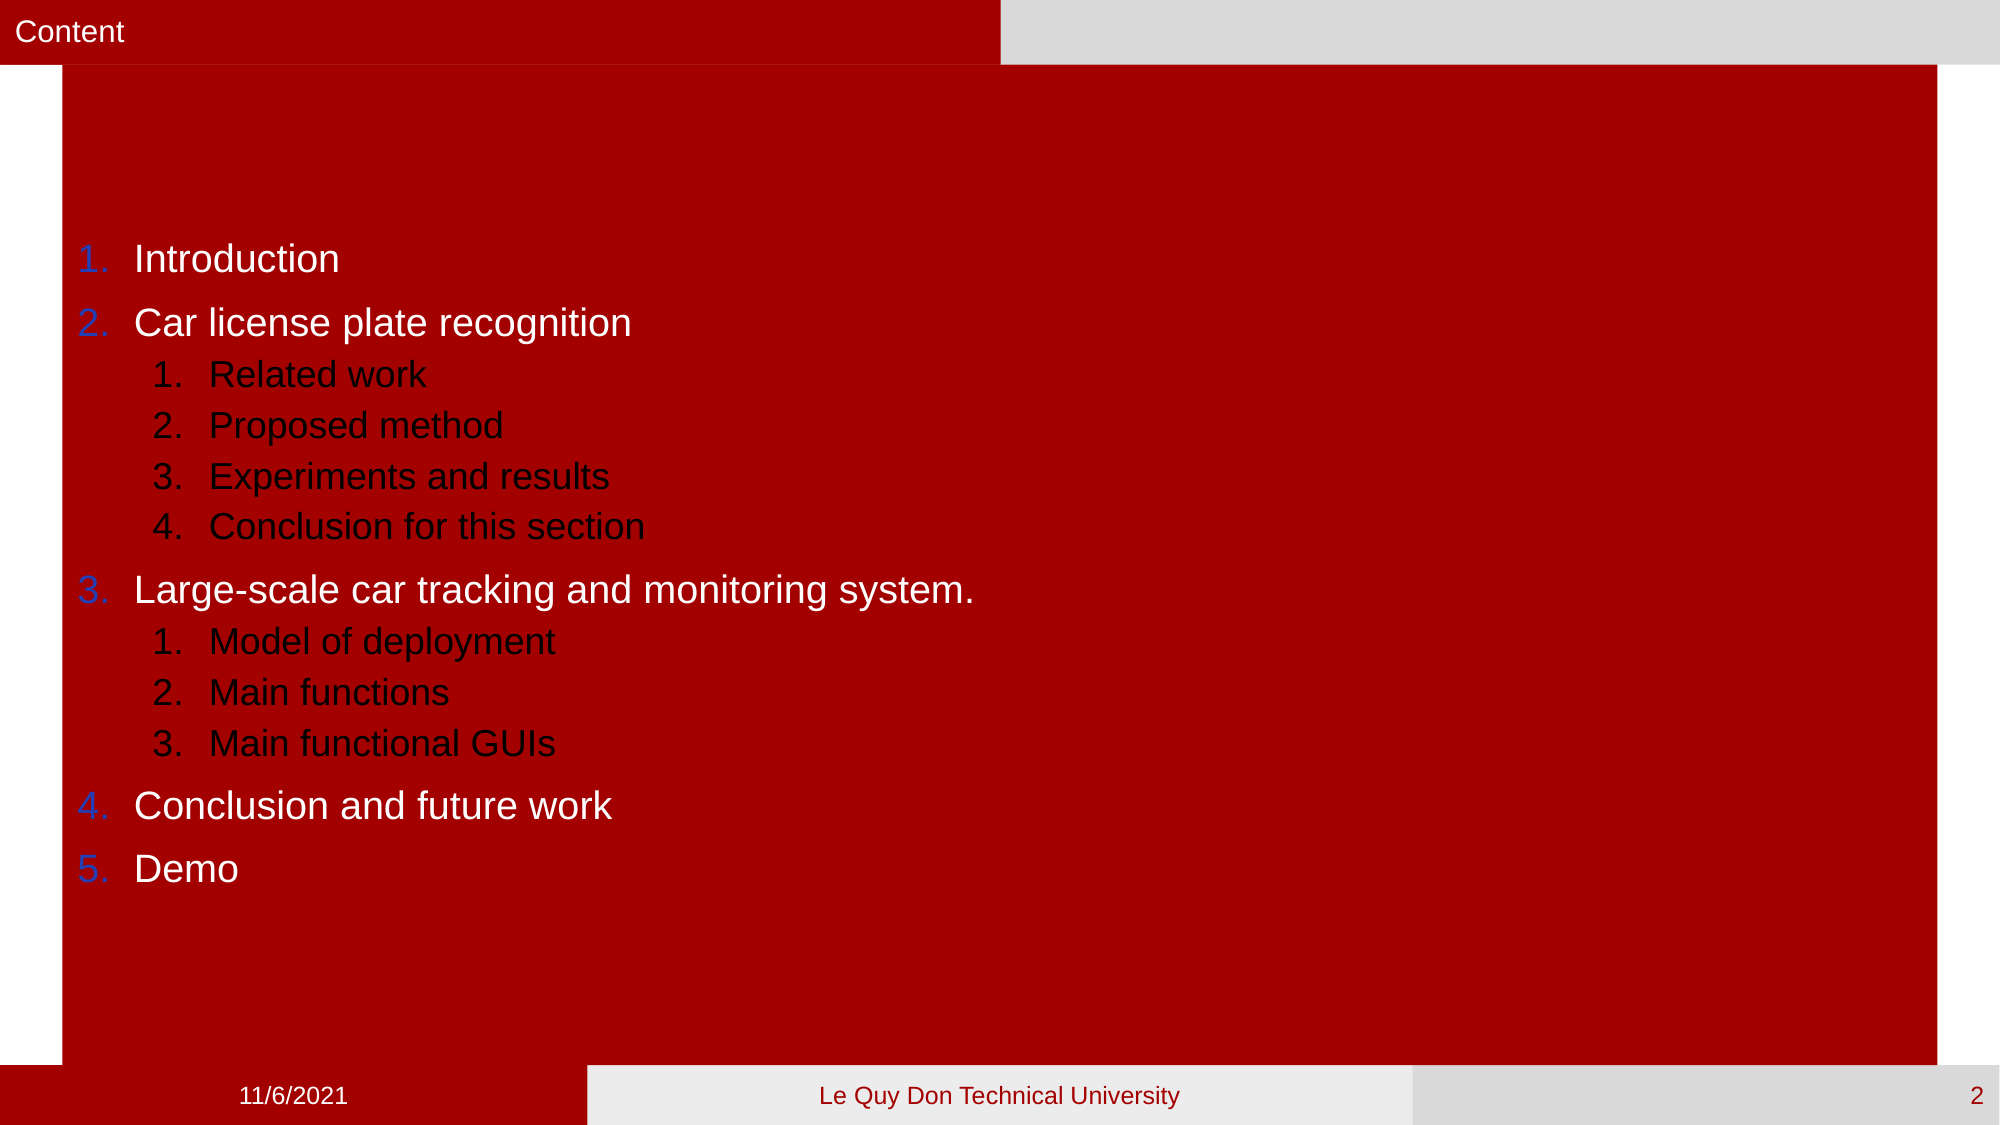

Content

Introduction
Car license plate recognition
Related work
Proposed method
Experiments and results
Conclusion for this section
Large-scale car tracking and monitoring system.
Model of deployment
Main functions
Main functional GUIs
Conclusion and future work
Demo
11/6/2021
Le Quy Don Technical University
2